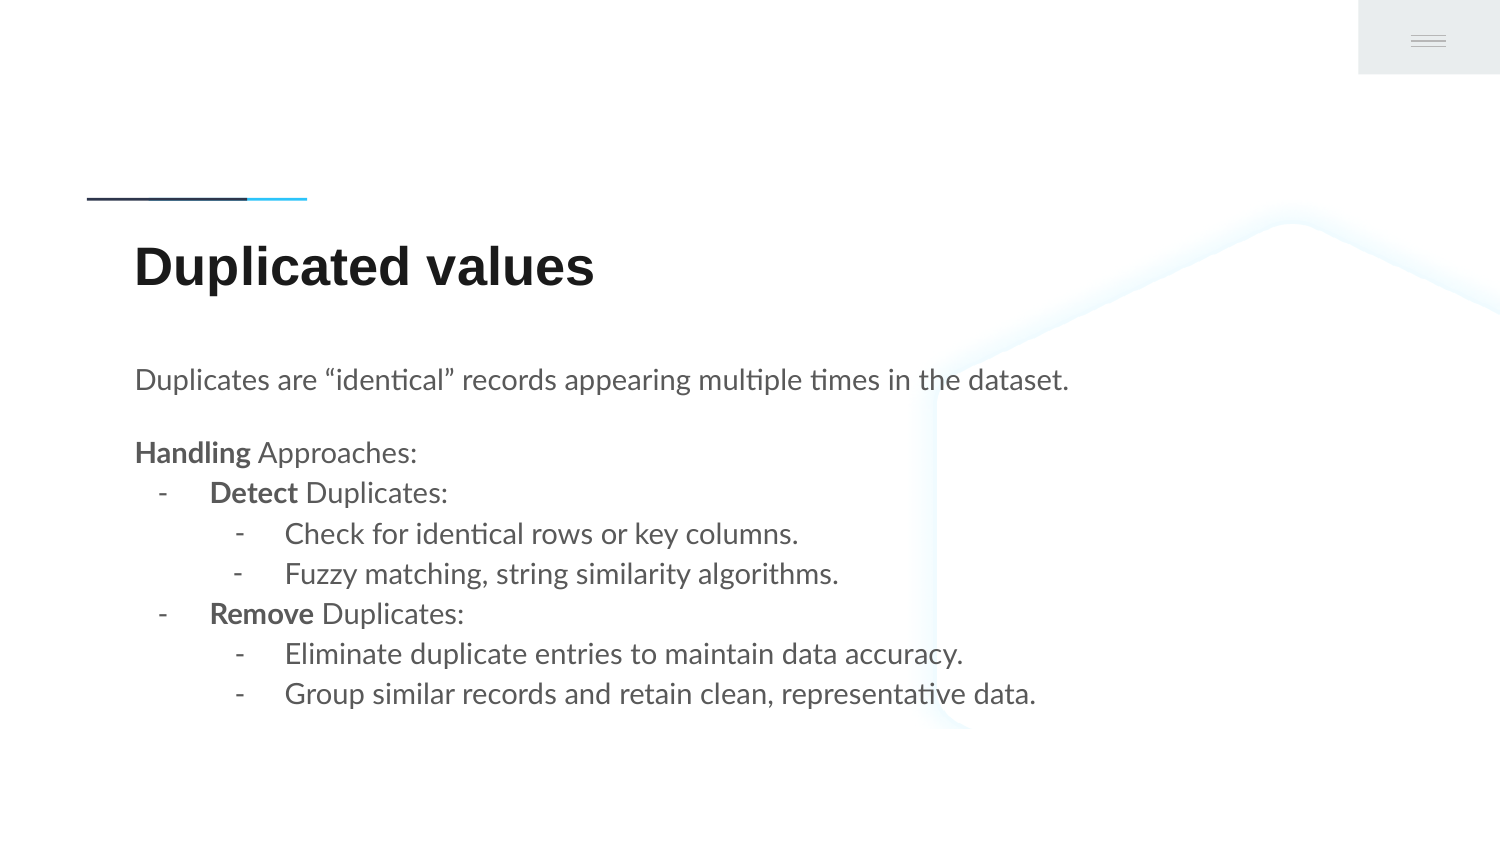

# Duplicated values
Duplicates are “identical” records appearing multiple times in the dataset.
Handling Approaches:
Detect Duplicates:
Check for identical rows or key columns.
Fuzzy matching, string similarity algorithms.
Remove Duplicates:
Eliminate duplicate entries to maintain data accuracy.
Group similar records and retain clean, representative data.